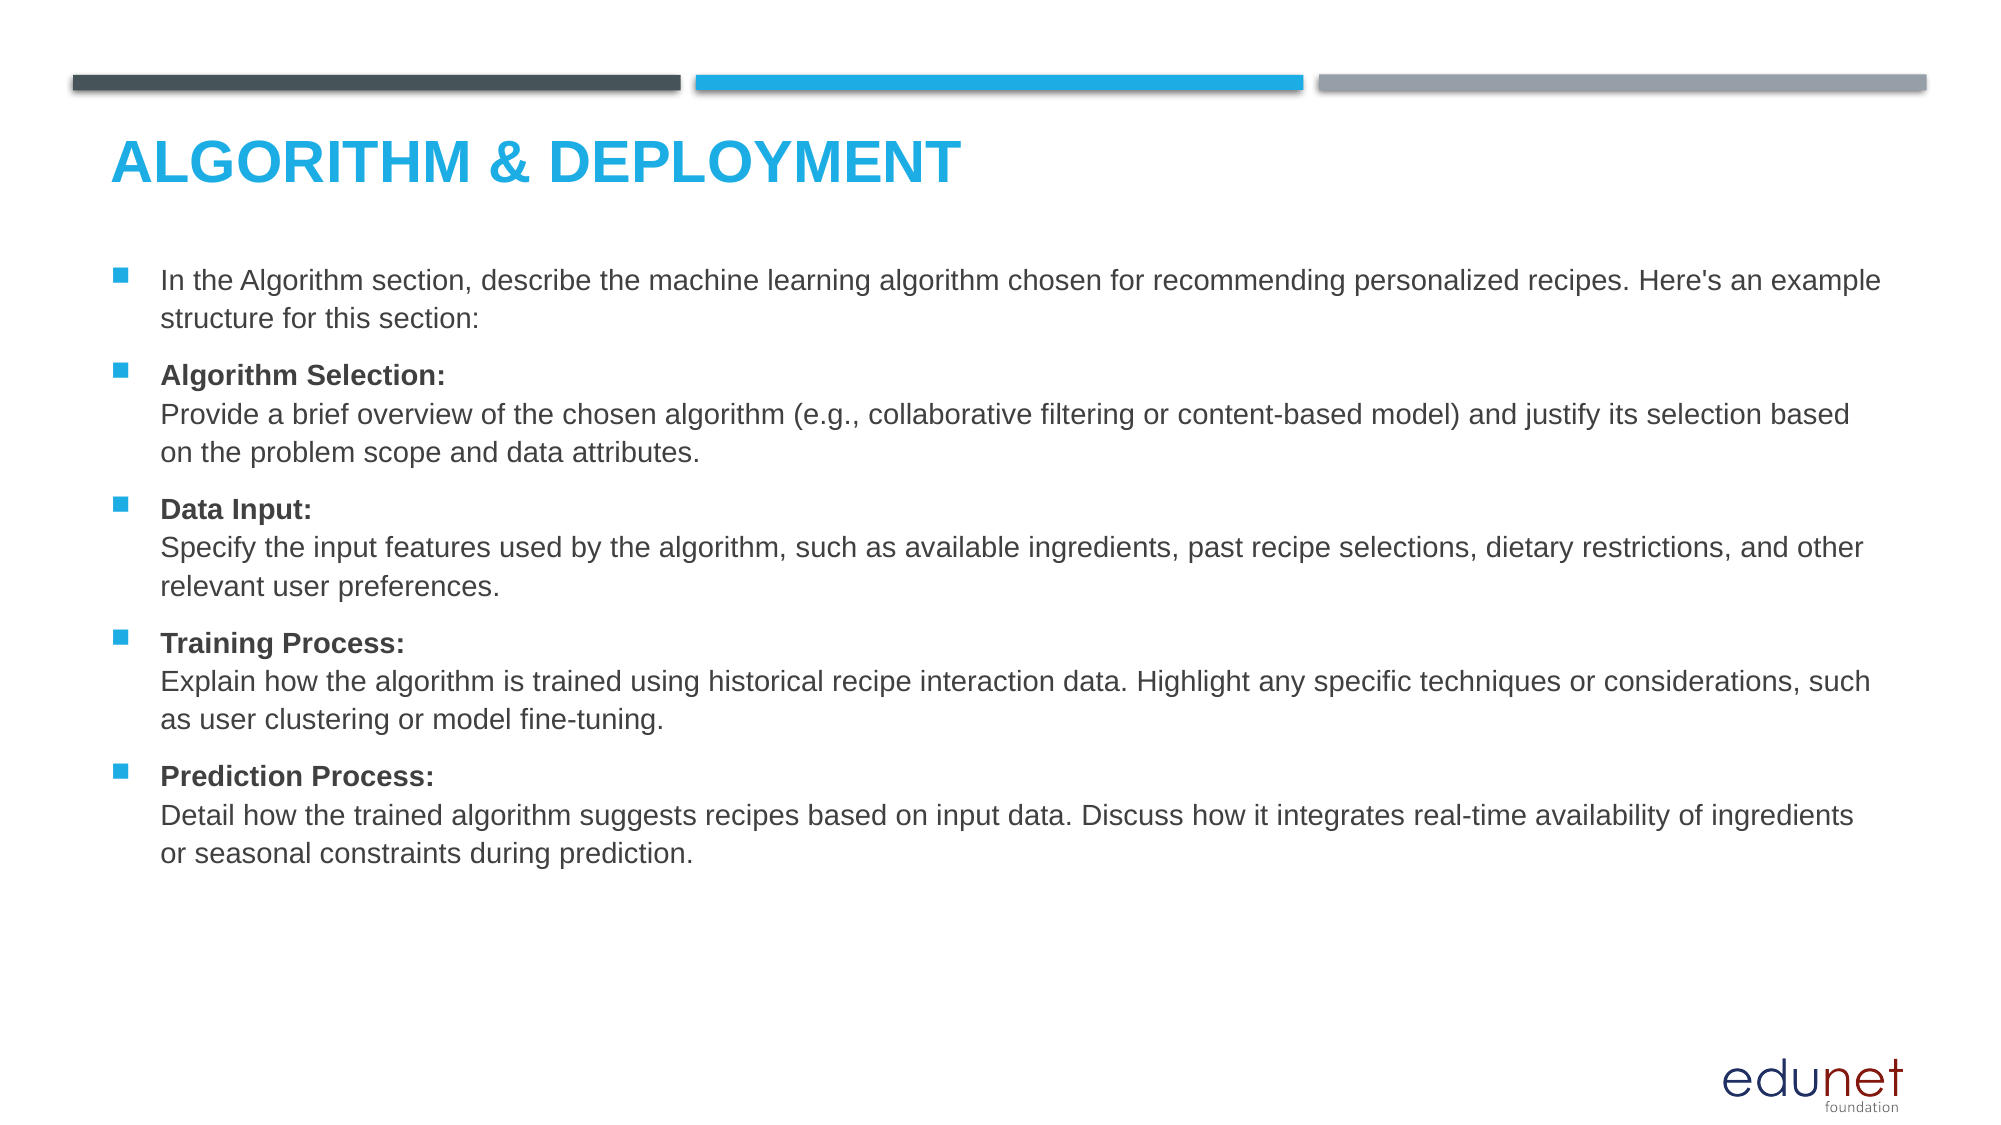

# Algorithm & Deployment
In the Algorithm section, describe the machine learning algorithm chosen for recommending personalized recipes. Here's an example structure for this section:
Algorithm Selection:
Provide a brief overview of the chosen algorithm (e.g., collaborative filtering or content-based model) and justify its selection based on the problem scope and data attributes.
Data Input:
Specify the input features used by the algorithm, such as available ingredients, past recipe selections, dietary restrictions, and other relevant user preferences.
Training Process:
Explain how the algorithm is trained using historical recipe interaction data. Highlight any specific techniques or considerations, such as user clustering or model fine-tuning.
Prediction Process:
Detail how the trained algorithm suggests recipes based on input data. Discuss how it integrates real-time availability of ingredients or seasonal constraints during prediction.